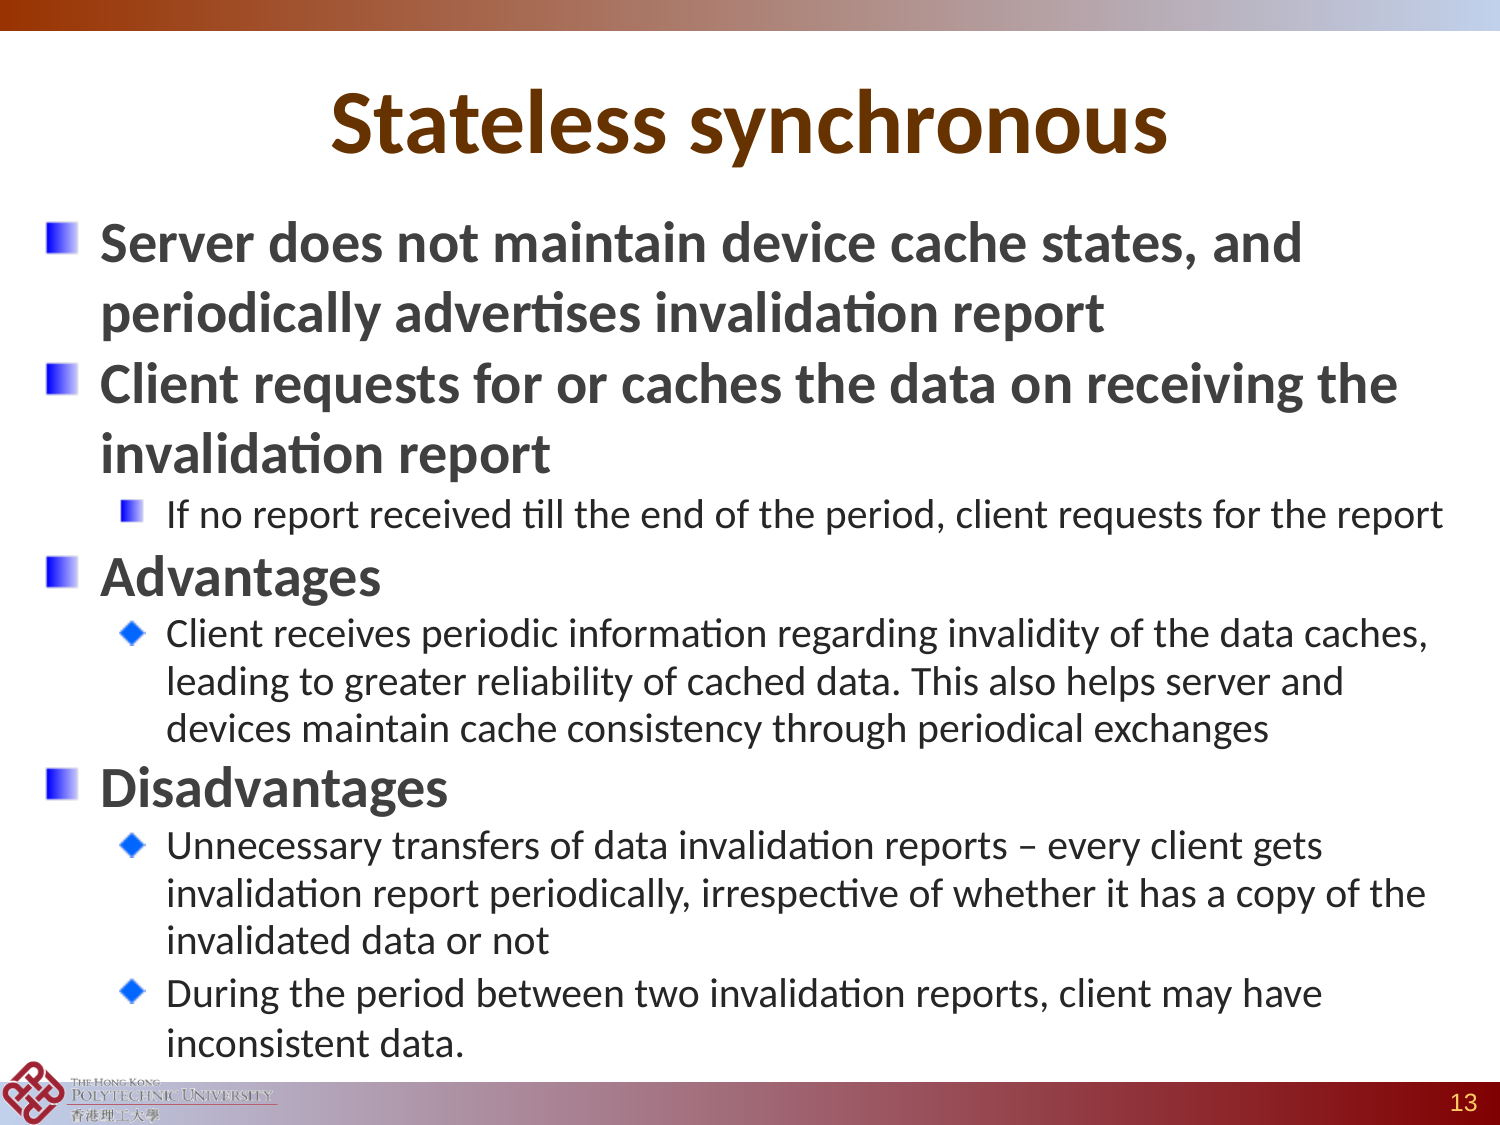

# Stateless synchronous
Server does not maintain device cache states, and periodically advertises invalidation report
Client requests for or caches the data on receiving the invalidation report
If no report received till the end of the period, client requests for the report
Advantages
Client receives periodic information regarding invalidity of the data caches, leading to greater reliability of cached data. This also helps server and devices maintain cache consistency through periodical exchanges
Disadvantages
Unnecessary transfers of data invalidation reports – every client gets invalidation report periodically, irrespective of whether it has a copy of the invalidated data or not
During the period between two invalidation reports, client may have inconsistent data.